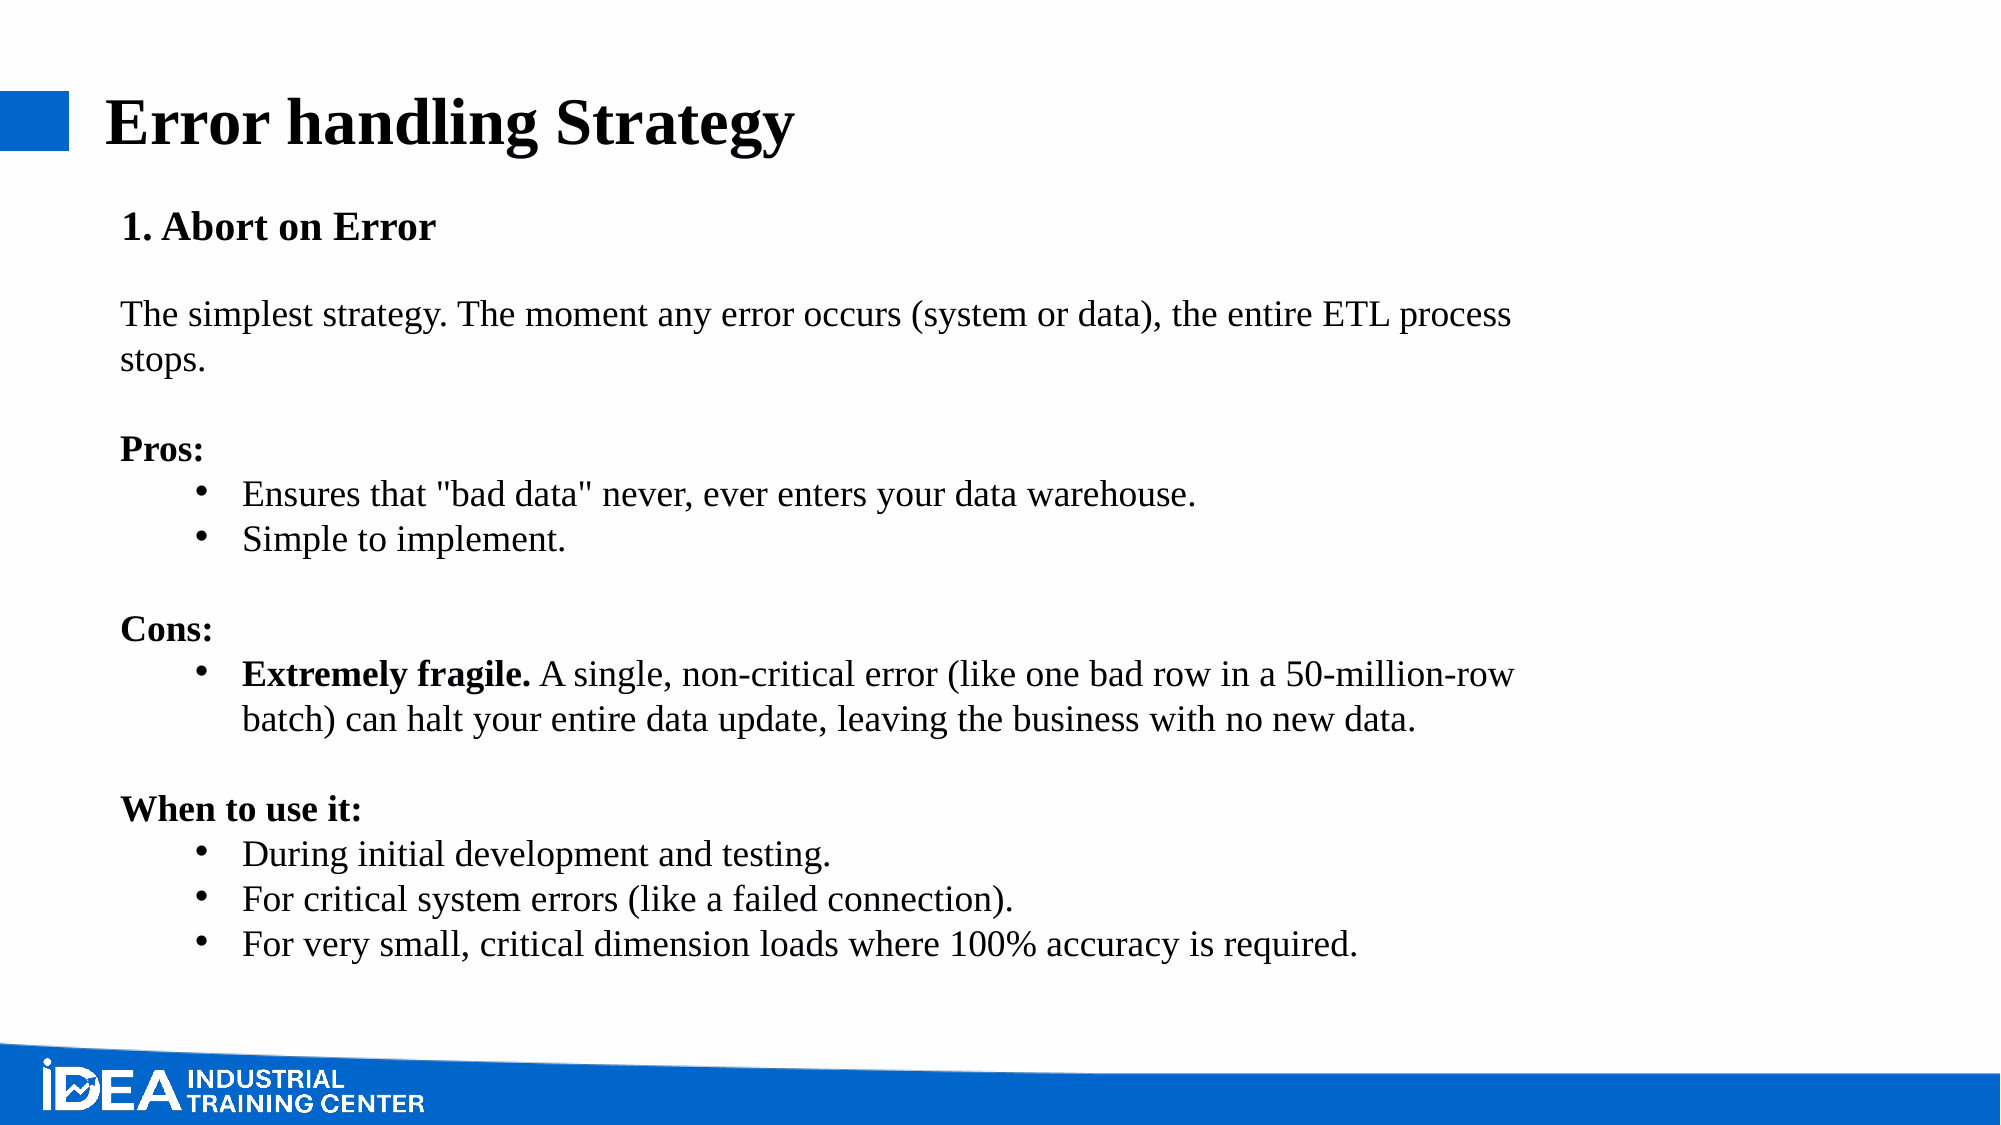

# Error handling Strategy
1. Abort on Error
The simplest strategy. The moment any error occurs (system or data), the entire ETL process stops.

Pros:
Ensures that "bad data" never, ever enters your data warehouse.
Simple to implement.

Cons:
Extremely fragile. A single, non-critical error (like one bad row in a 50-million-row batch) can halt your entire data update, leaving the business with no new data.

When to use it:
During initial development and testing.
For critical system errors (like a failed connection).
For very small, critical dimension loads where 100% accuracy is required.